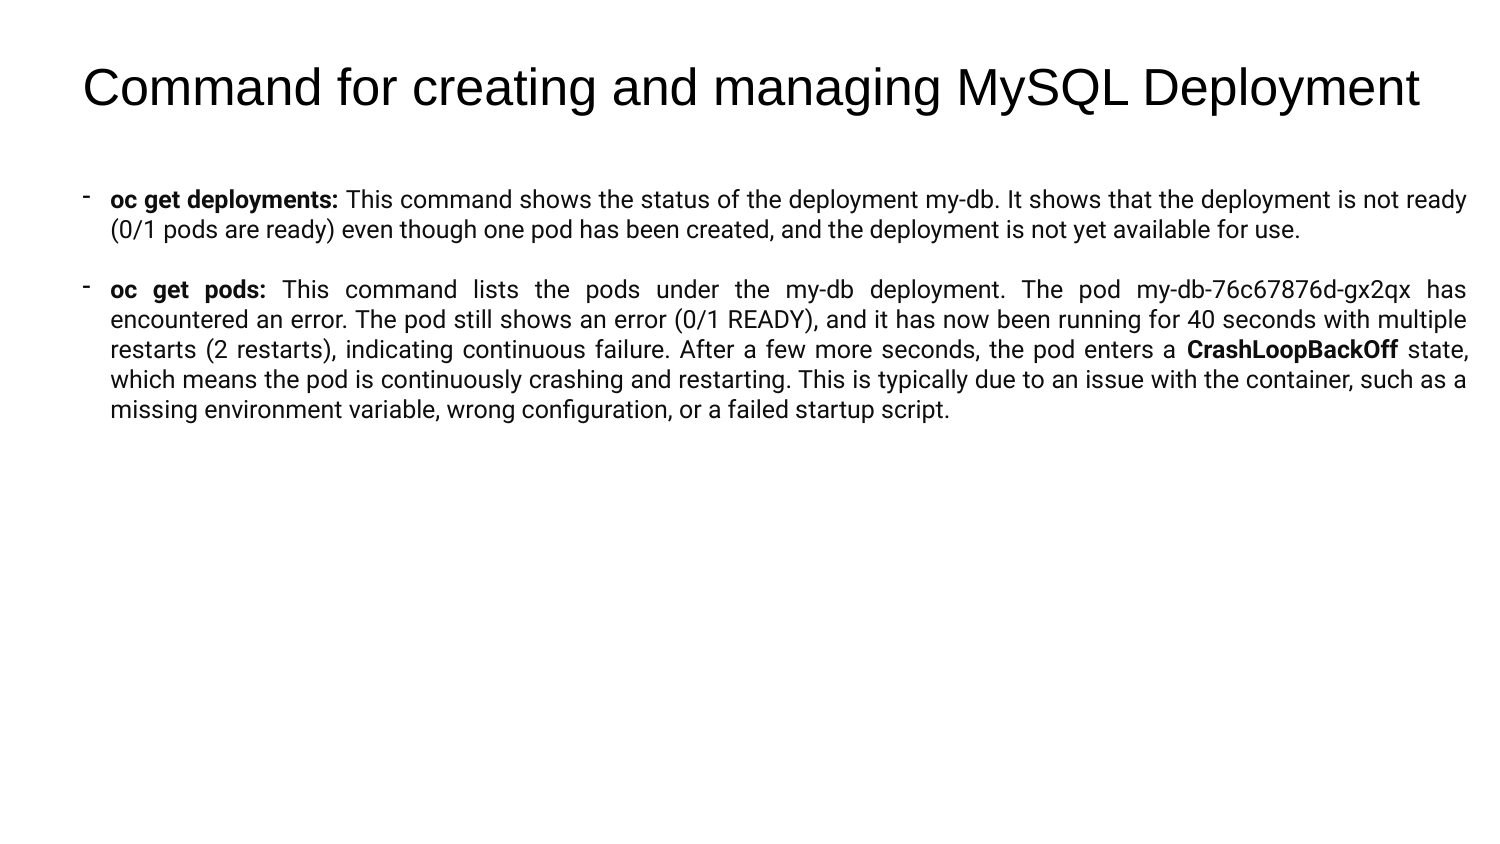

# Command for creating and managing MySQL Deployment
oc get deployments: This command shows the status of the deployment my-db. It shows that the deployment is not ready (0/1 pods are ready) even though one pod has been created, and the deployment is not yet available for use.

oc get pods: This command lists the pods under the my-db deployment. The pod my-db-76c67876d-gx2qx has encountered an error. The pod still shows an error (0/1 READY), and it has now been running for 40 seconds with multiple restarts (2 restarts), indicating continuous failure. After a few more seconds, the pod enters a CrashLoopBackOff state, which means the pod is continuously crashing and restarting. This is typically due to an issue with the container, such as a missing environment variable, wrong configuration, or a failed startup script.